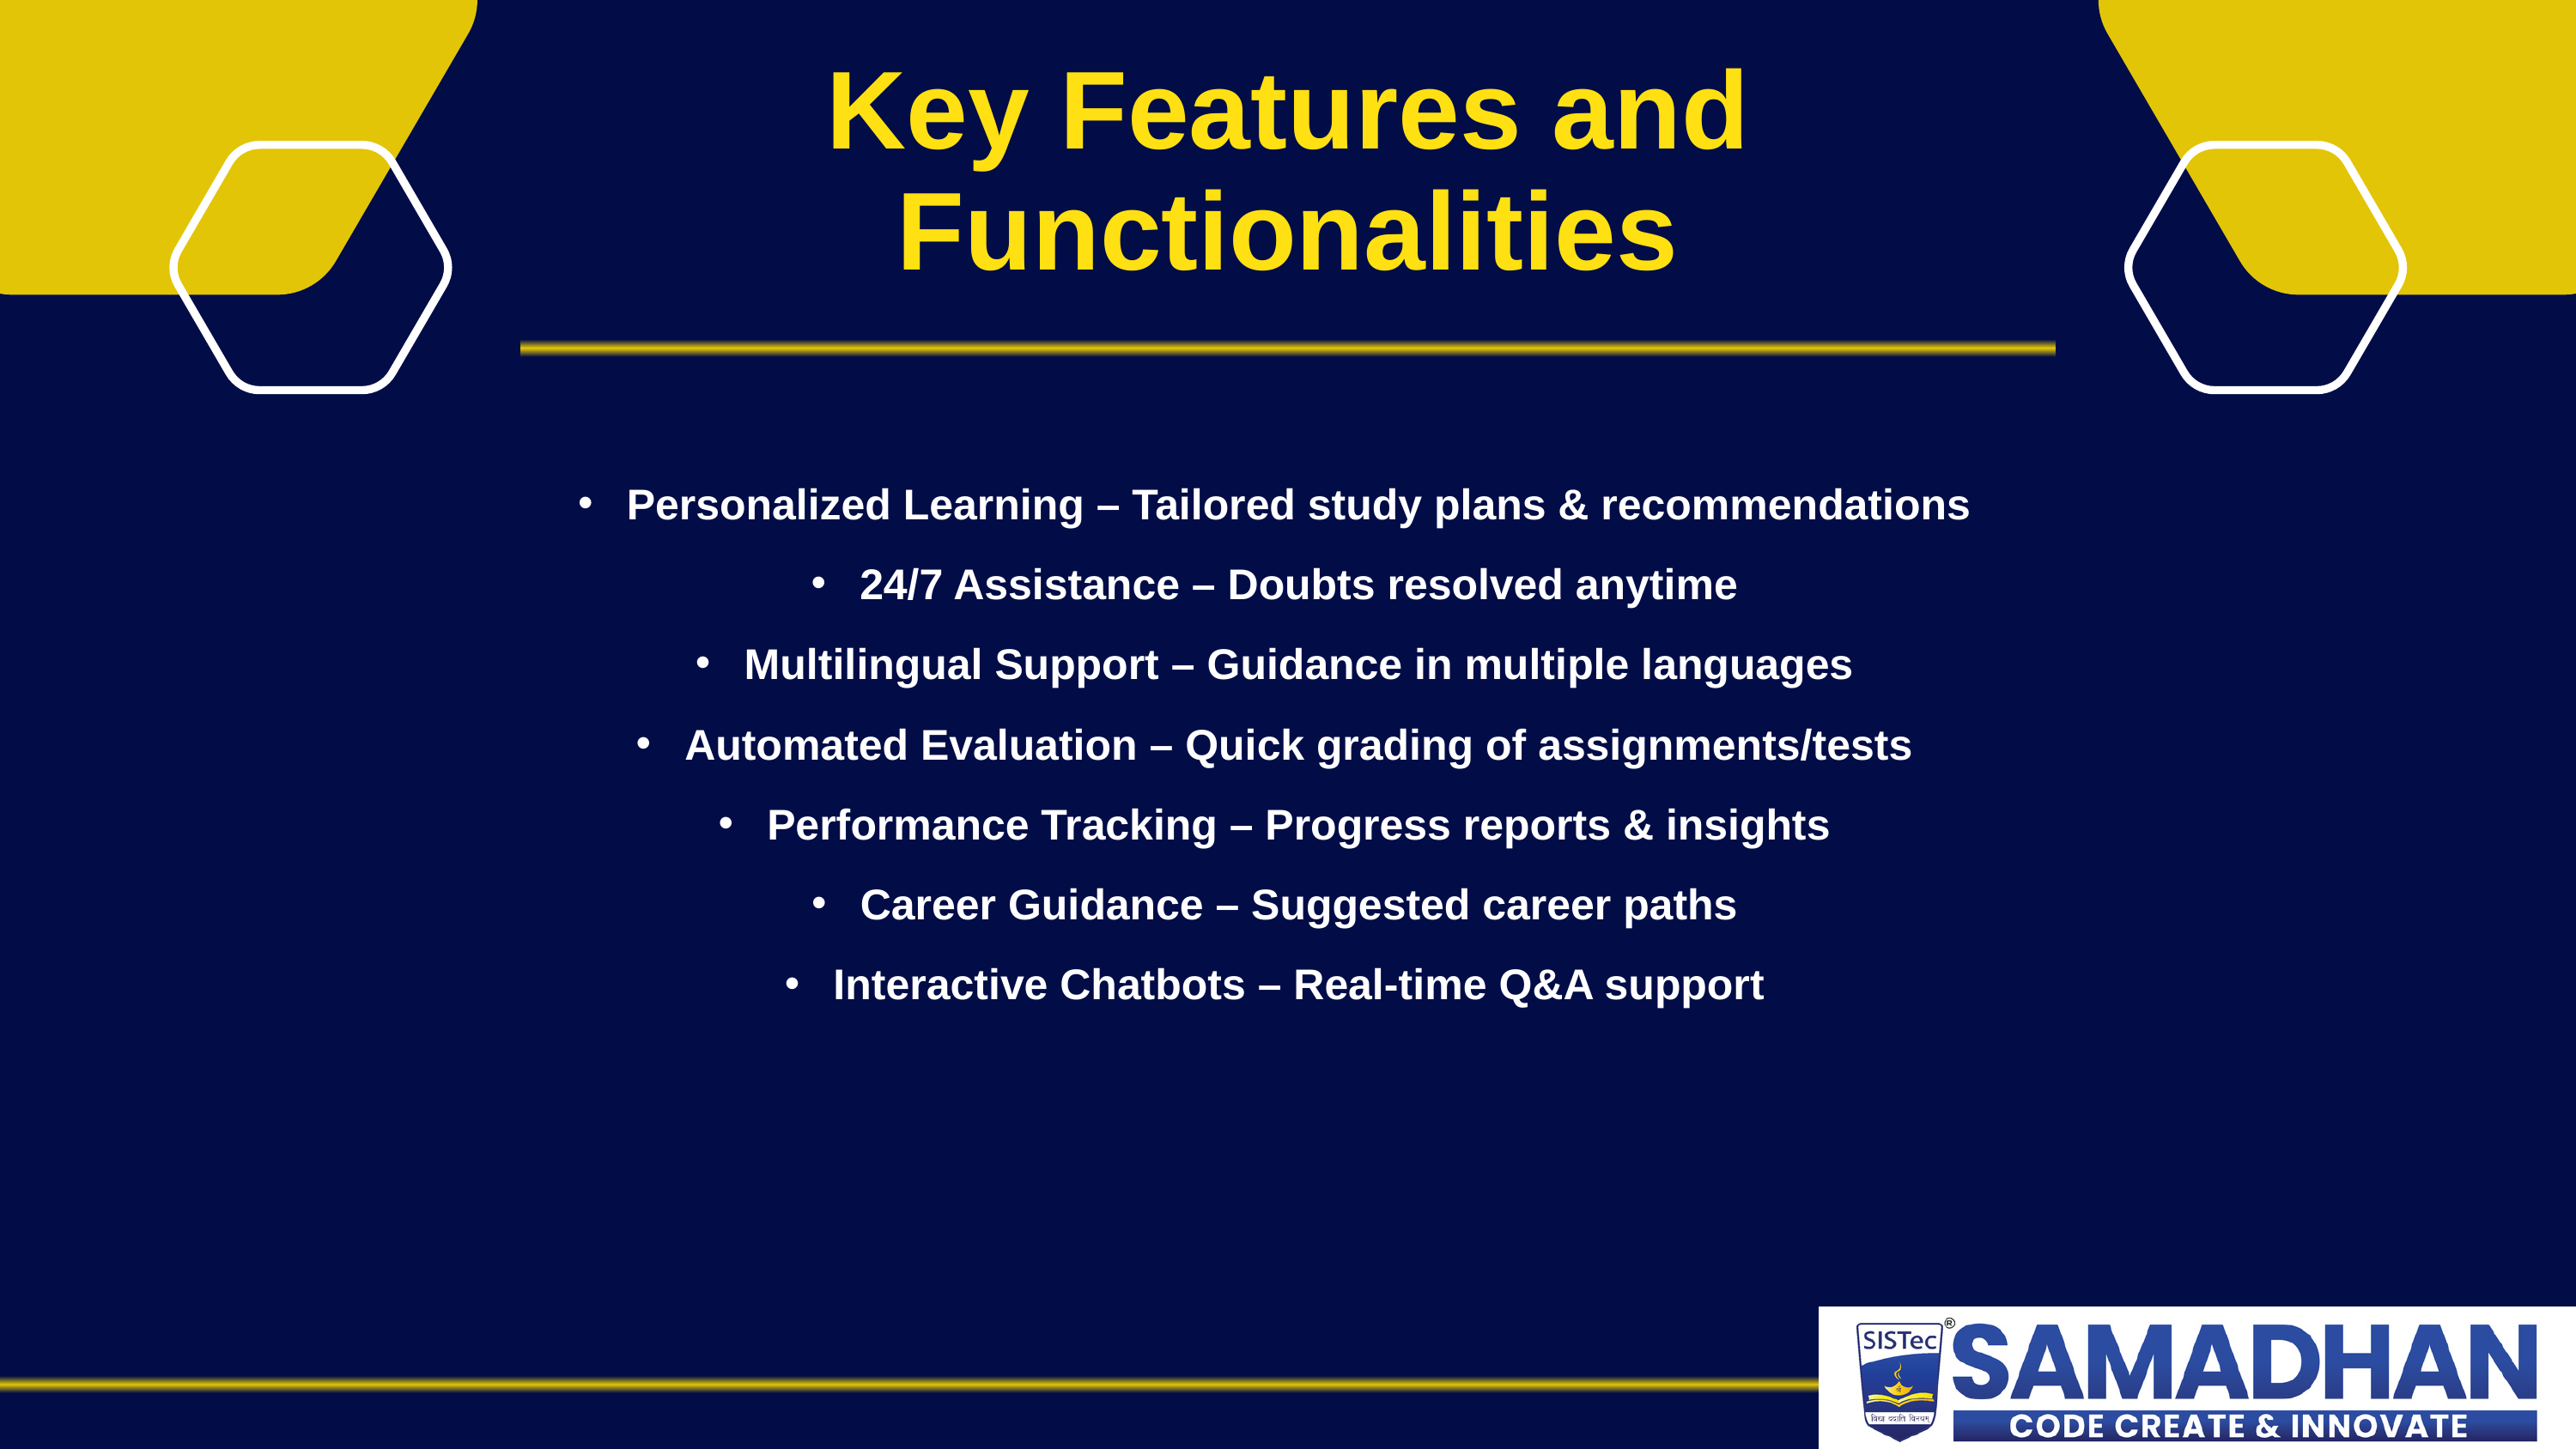

Key Features and Functionalities

Personalized Learning – Tailored study plans & recommendations
24/7 Assistance – Doubts resolved anytime
Multilingual Support – Guidance in multiple languages
Automated Evaluation – Quick grading of assignments/tests
Performance Tracking – Progress reports & insights
Career Guidance – Suggested career paths
Interactive Chatbots – Real-time Q&A support